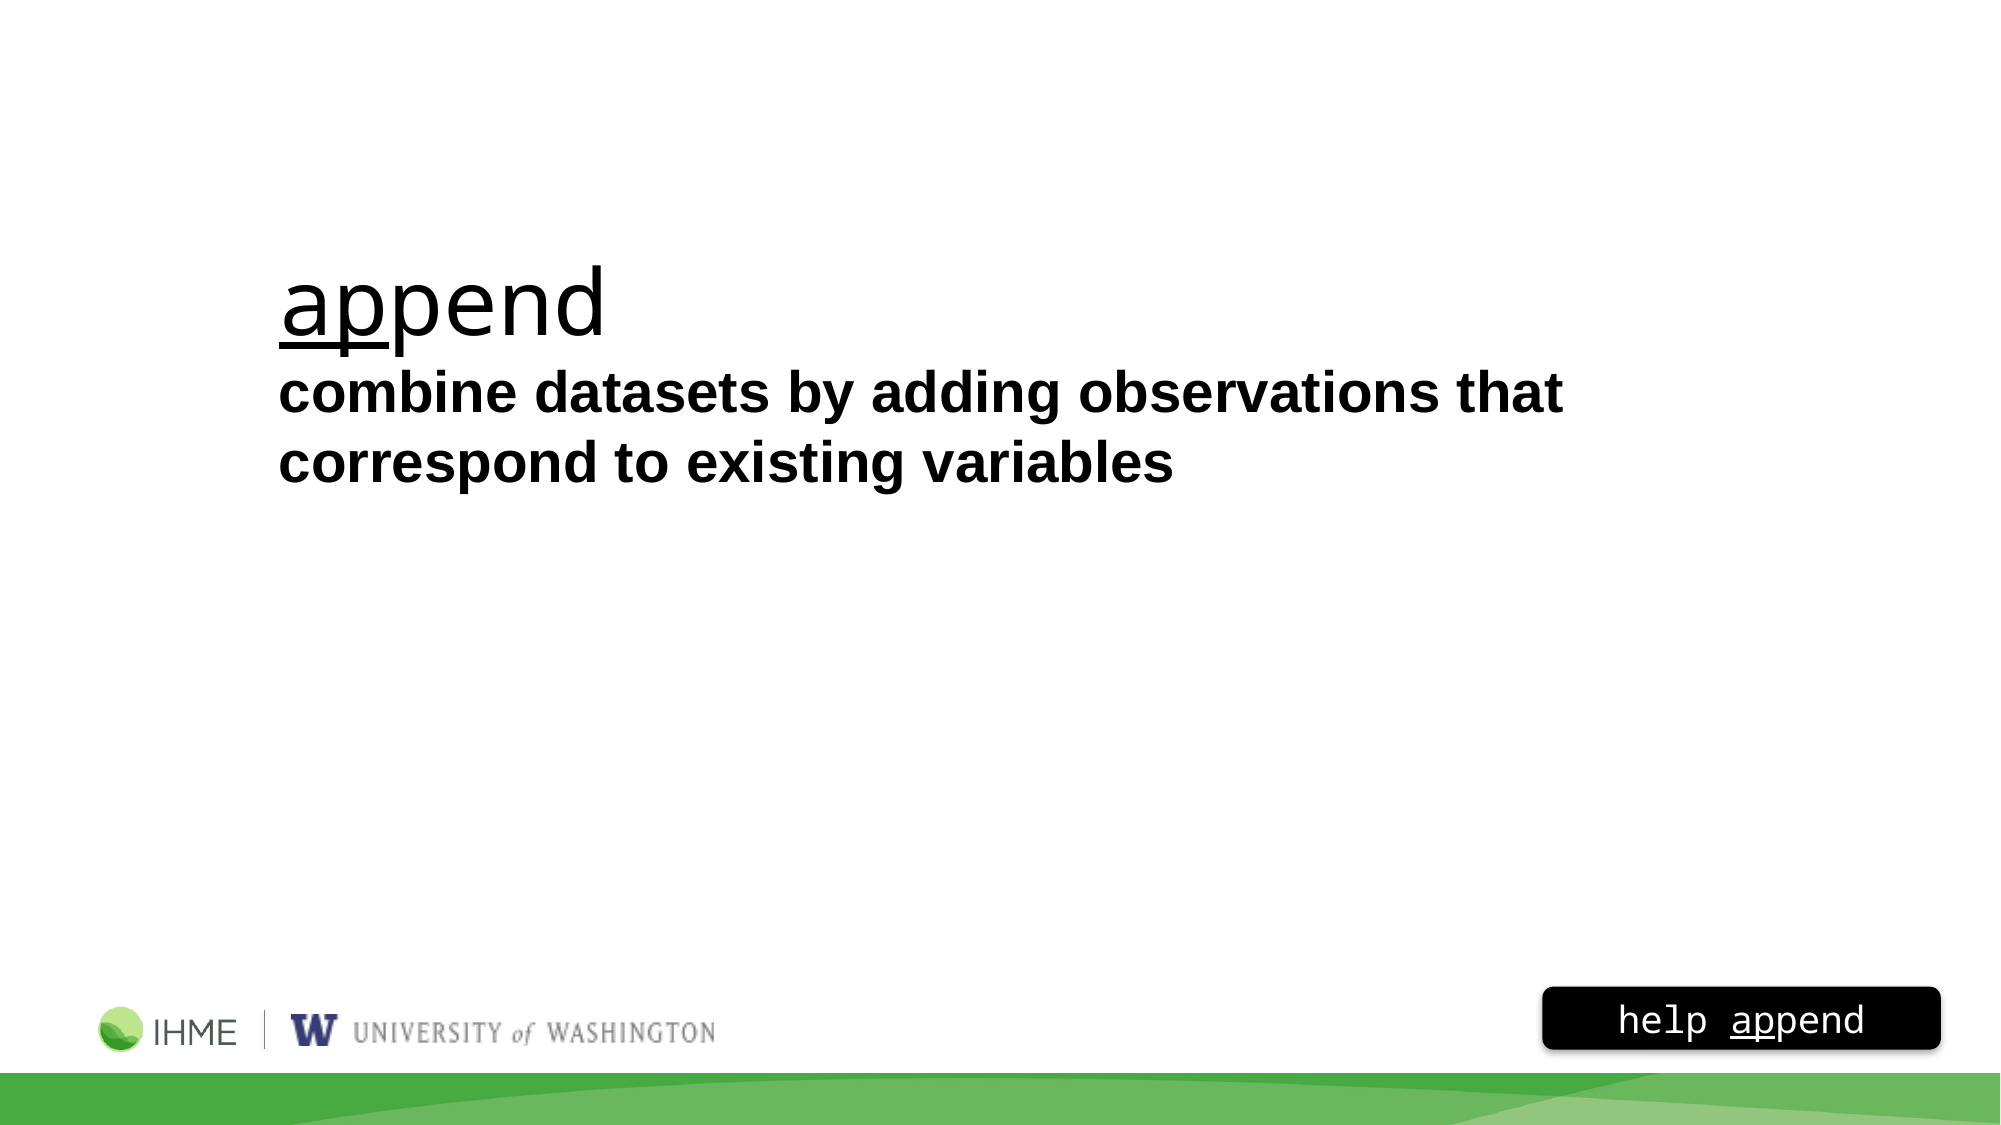

append
combine datasets by adding observations that correspond to existing variables

help append